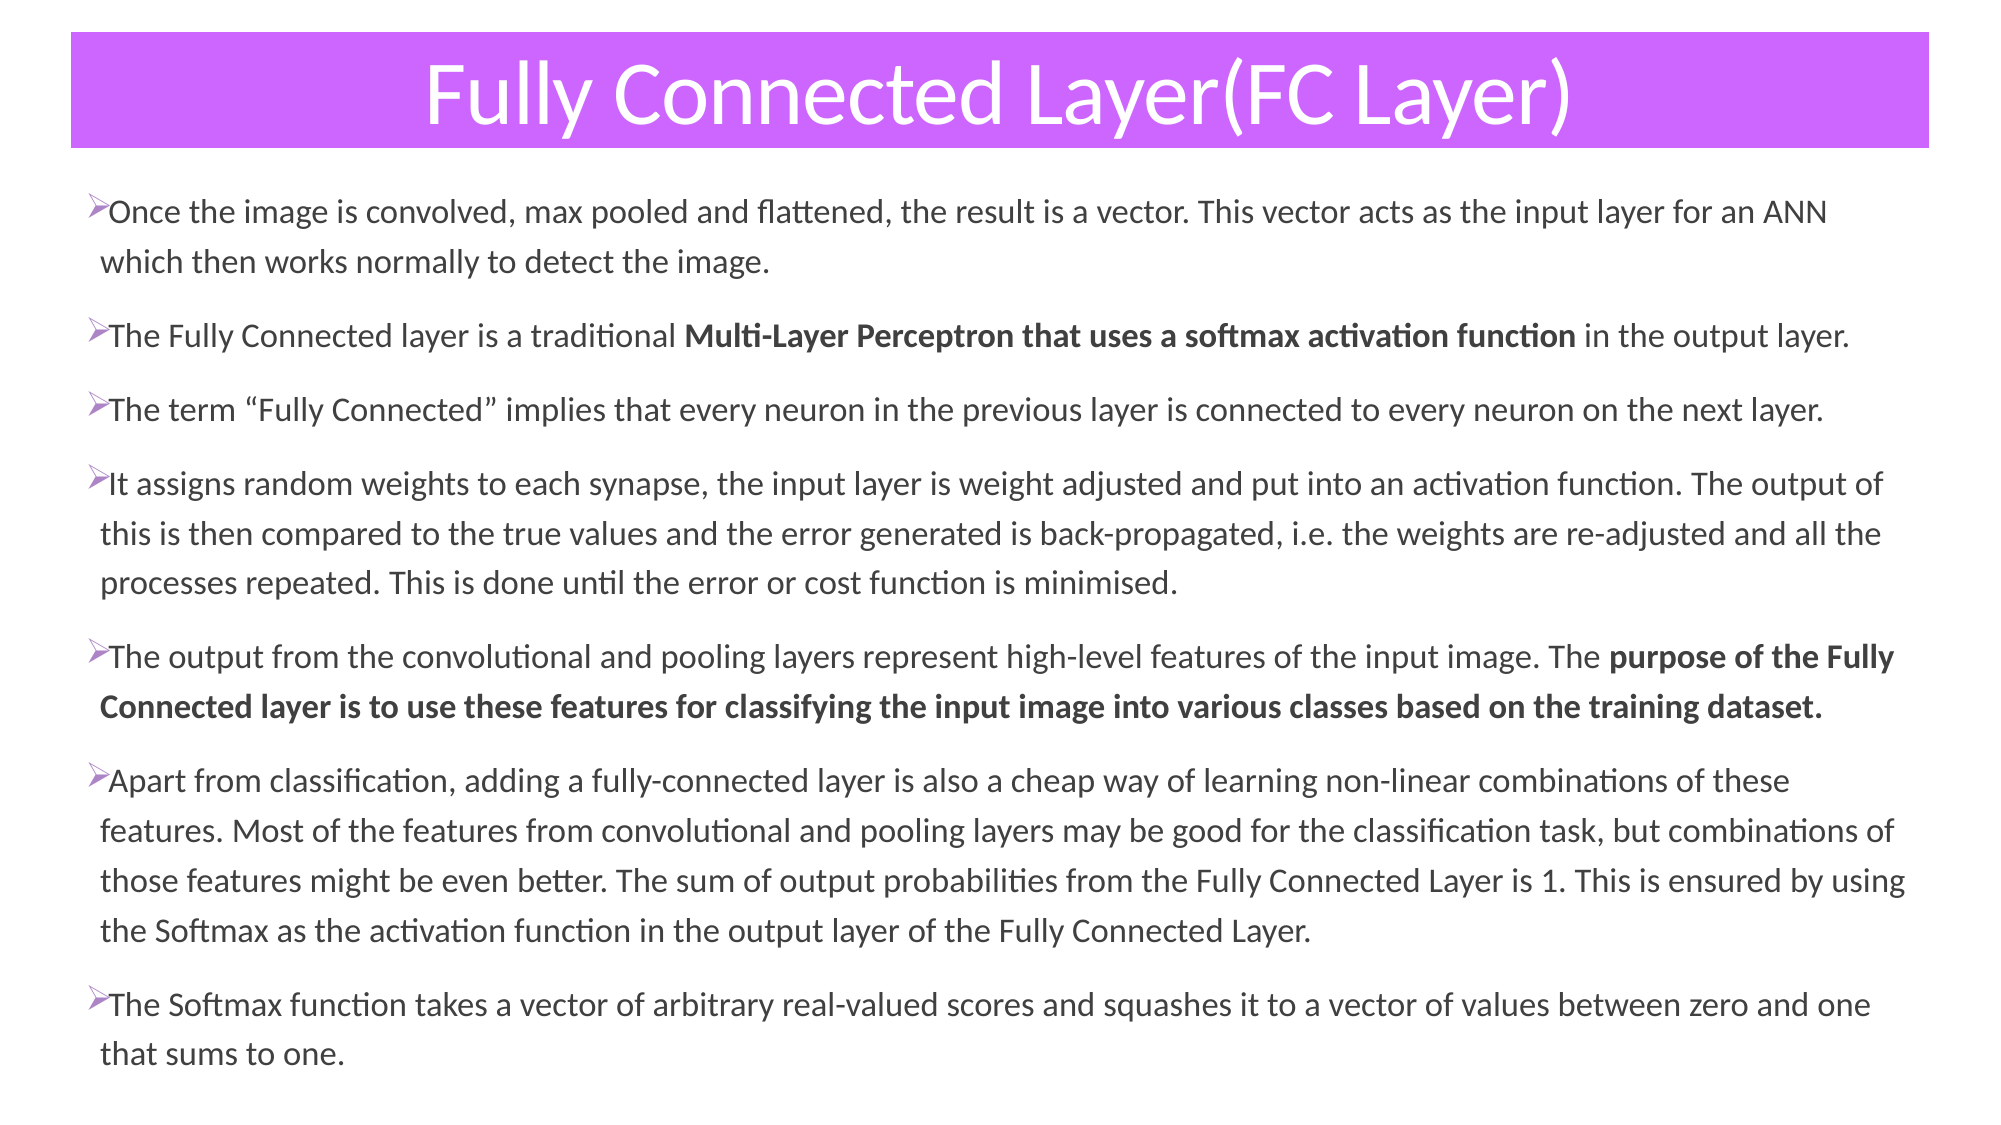

# Fully Connected Layer(FC Layer)
Once the image is convolved, max pooled and flattened, the result is a vector. This vector acts as the input layer for an ANN which then works normally to detect the image.
The Fully Connected layer is a traditional Multi-Layer Perceptron that uses a softmax activation function in the output layer.
The term “Fully Connected” implies that every neuron in the previous layer is connected to every neuron on the next layer.
It assigns random weights to each synapse, the input layer is weight adjusted and put into an activation function. The output of this is then compared to the true values and the error generated is back-propagated, i.e. the weights are re-adjusted and all the processes repeated. This is done until the error or cost function is minimised.
The output from the convolutional and pooling layers represent high-level features of the input image. The purpose of the Fully Connected layer is to use these features for classifying the input image into various classes based on the training dataset.
Apart from classification, adding a fully-connected layer is also a cheap way of learning non-linear combinations of these features. Most of the features from convolutional and pooling layers may be good for the classification task, but combinations of those features might be even better. The sum of output probabilities from the Fully Connected Layer is 1. This is ensured by using the Softmax as the activation function in the output layer of the Fully Connected Layer.
The Softmax function takes a vector of arbitrary real-valued scores and squashes it to a vector of values between zero and one that sums to one.